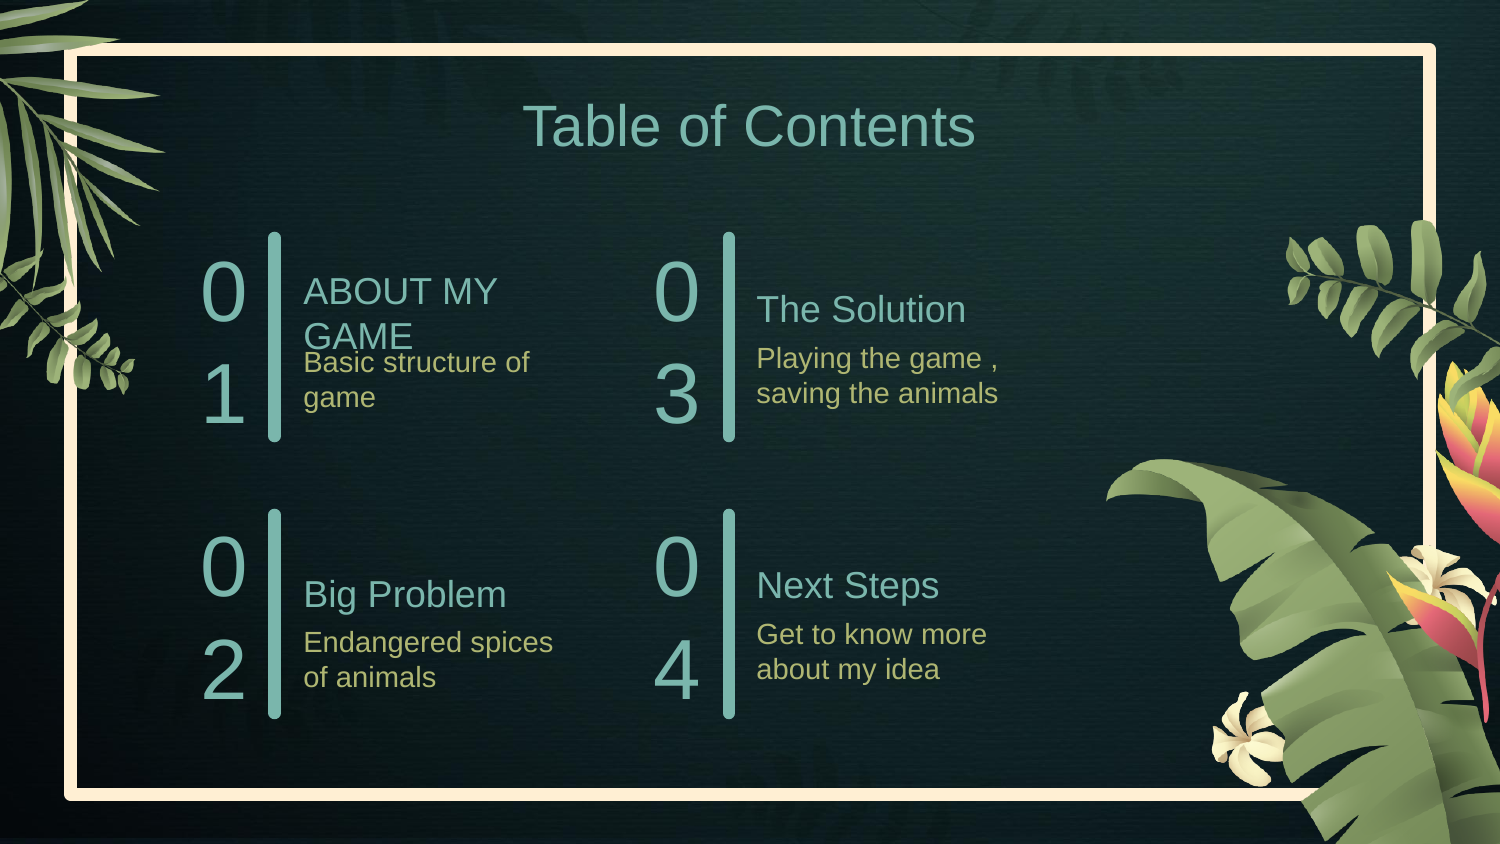

# Table of Contents
01
03
The Solution
ABOUT MY GAME
Playing the game , saving the animals
Basic structure of game
02
04
Next Steps
Big Problem
Get to know more about my idea
Endangered spices of animals